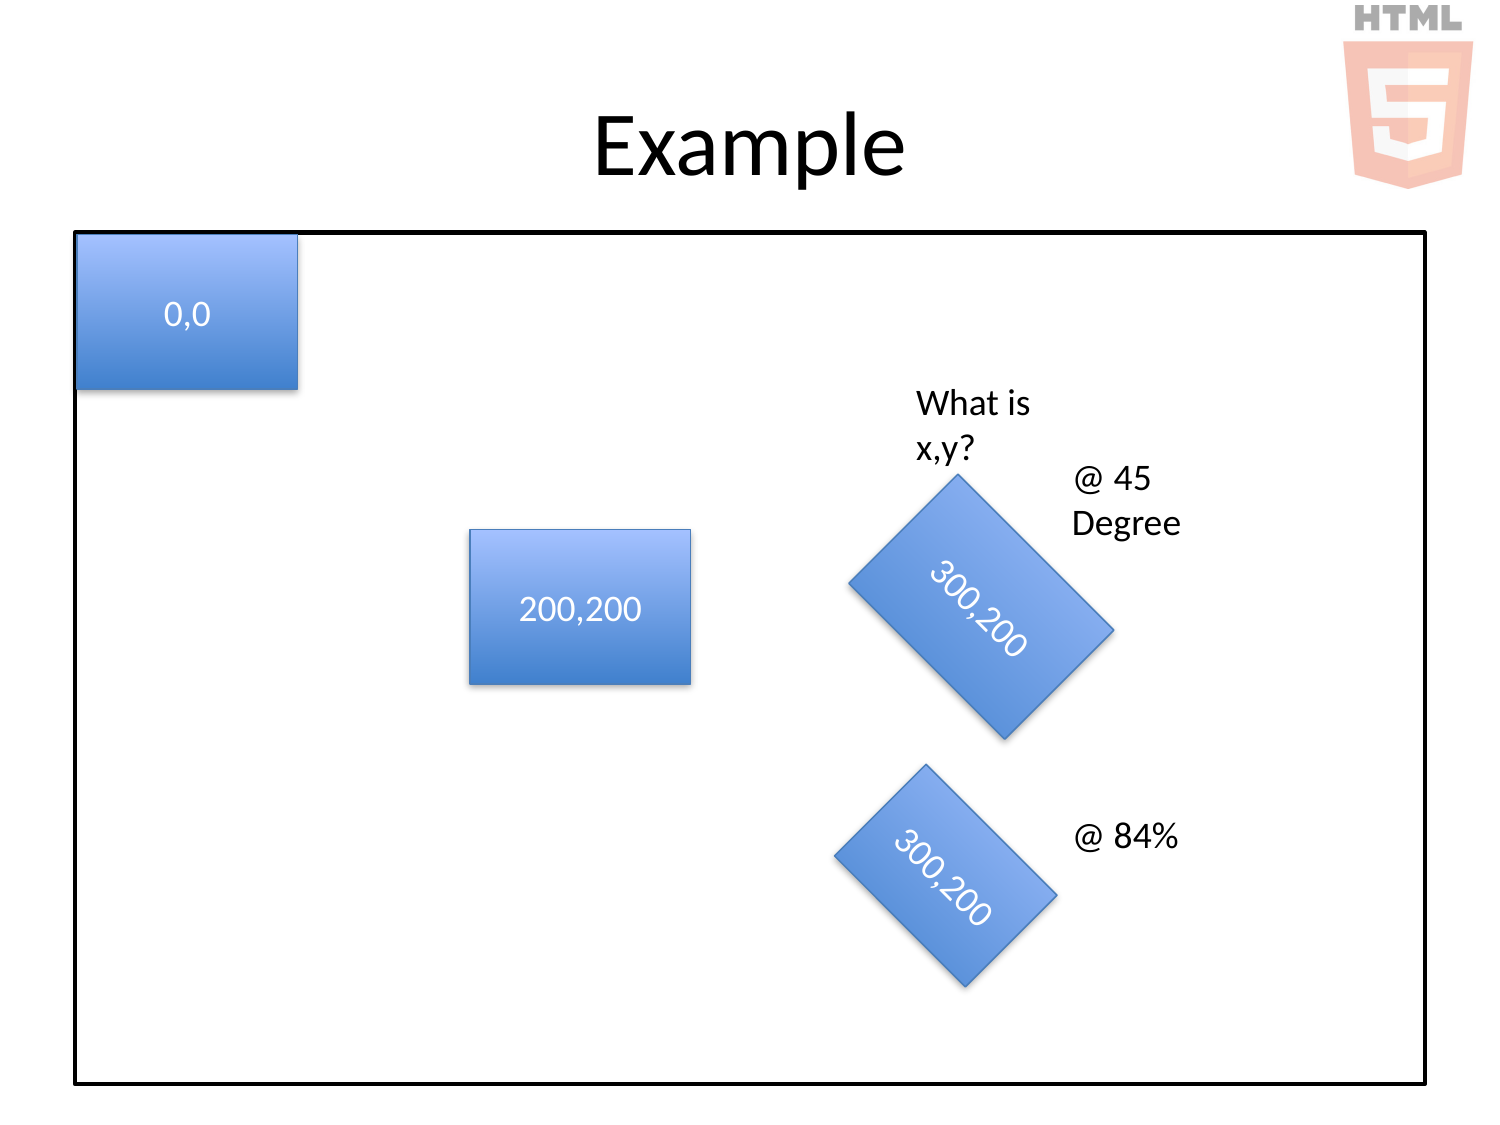

# Example

0,0
What is x,y?
@ 45 Degree
200,200
300,200
@ 84%
300,200